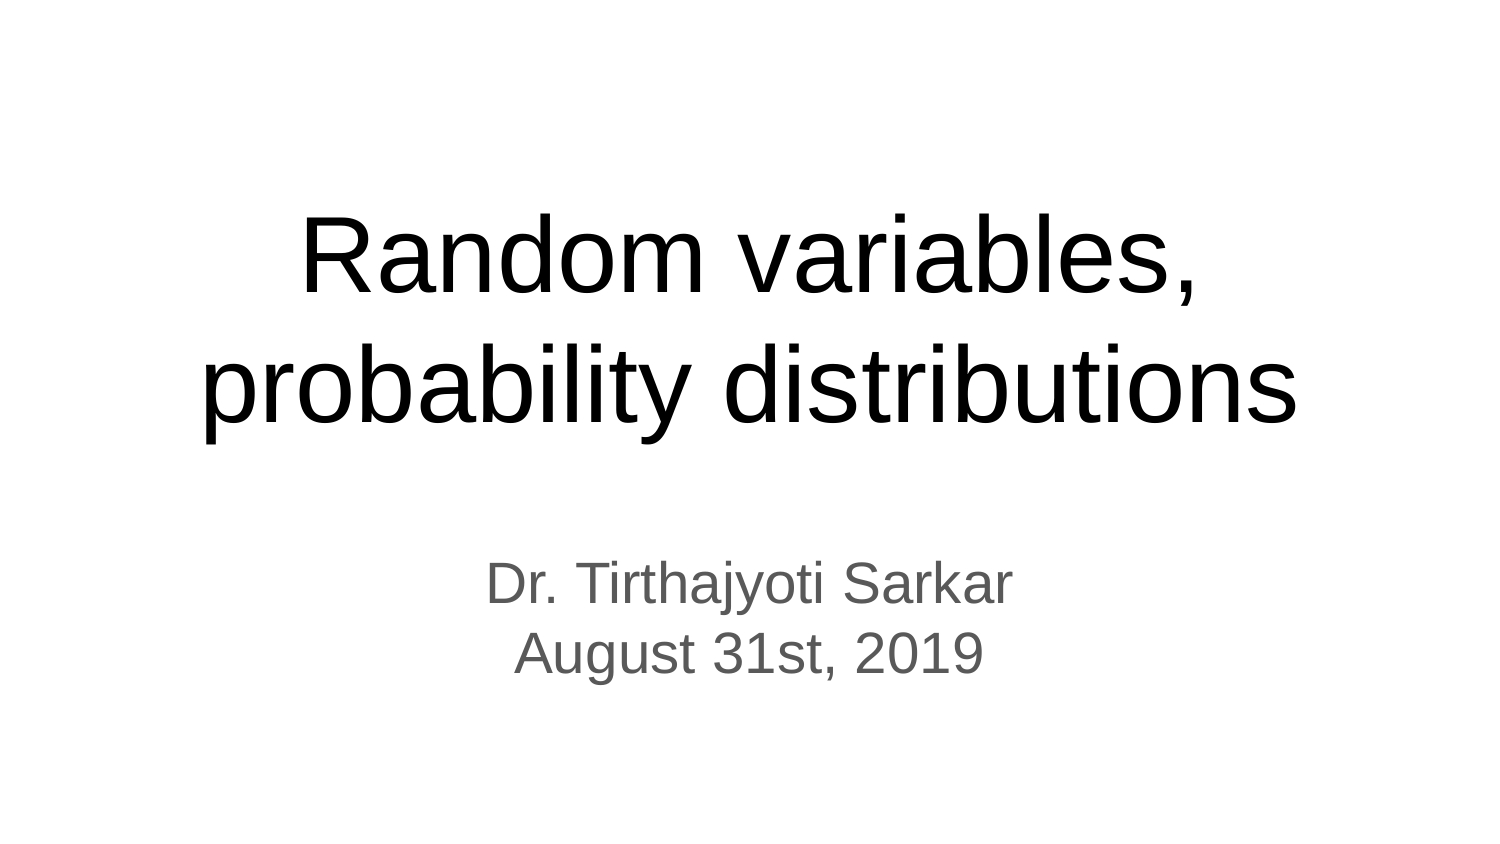

Random variables, probability distributions
Dr. Tirthajyoti Sarkar
August 31st, 2019